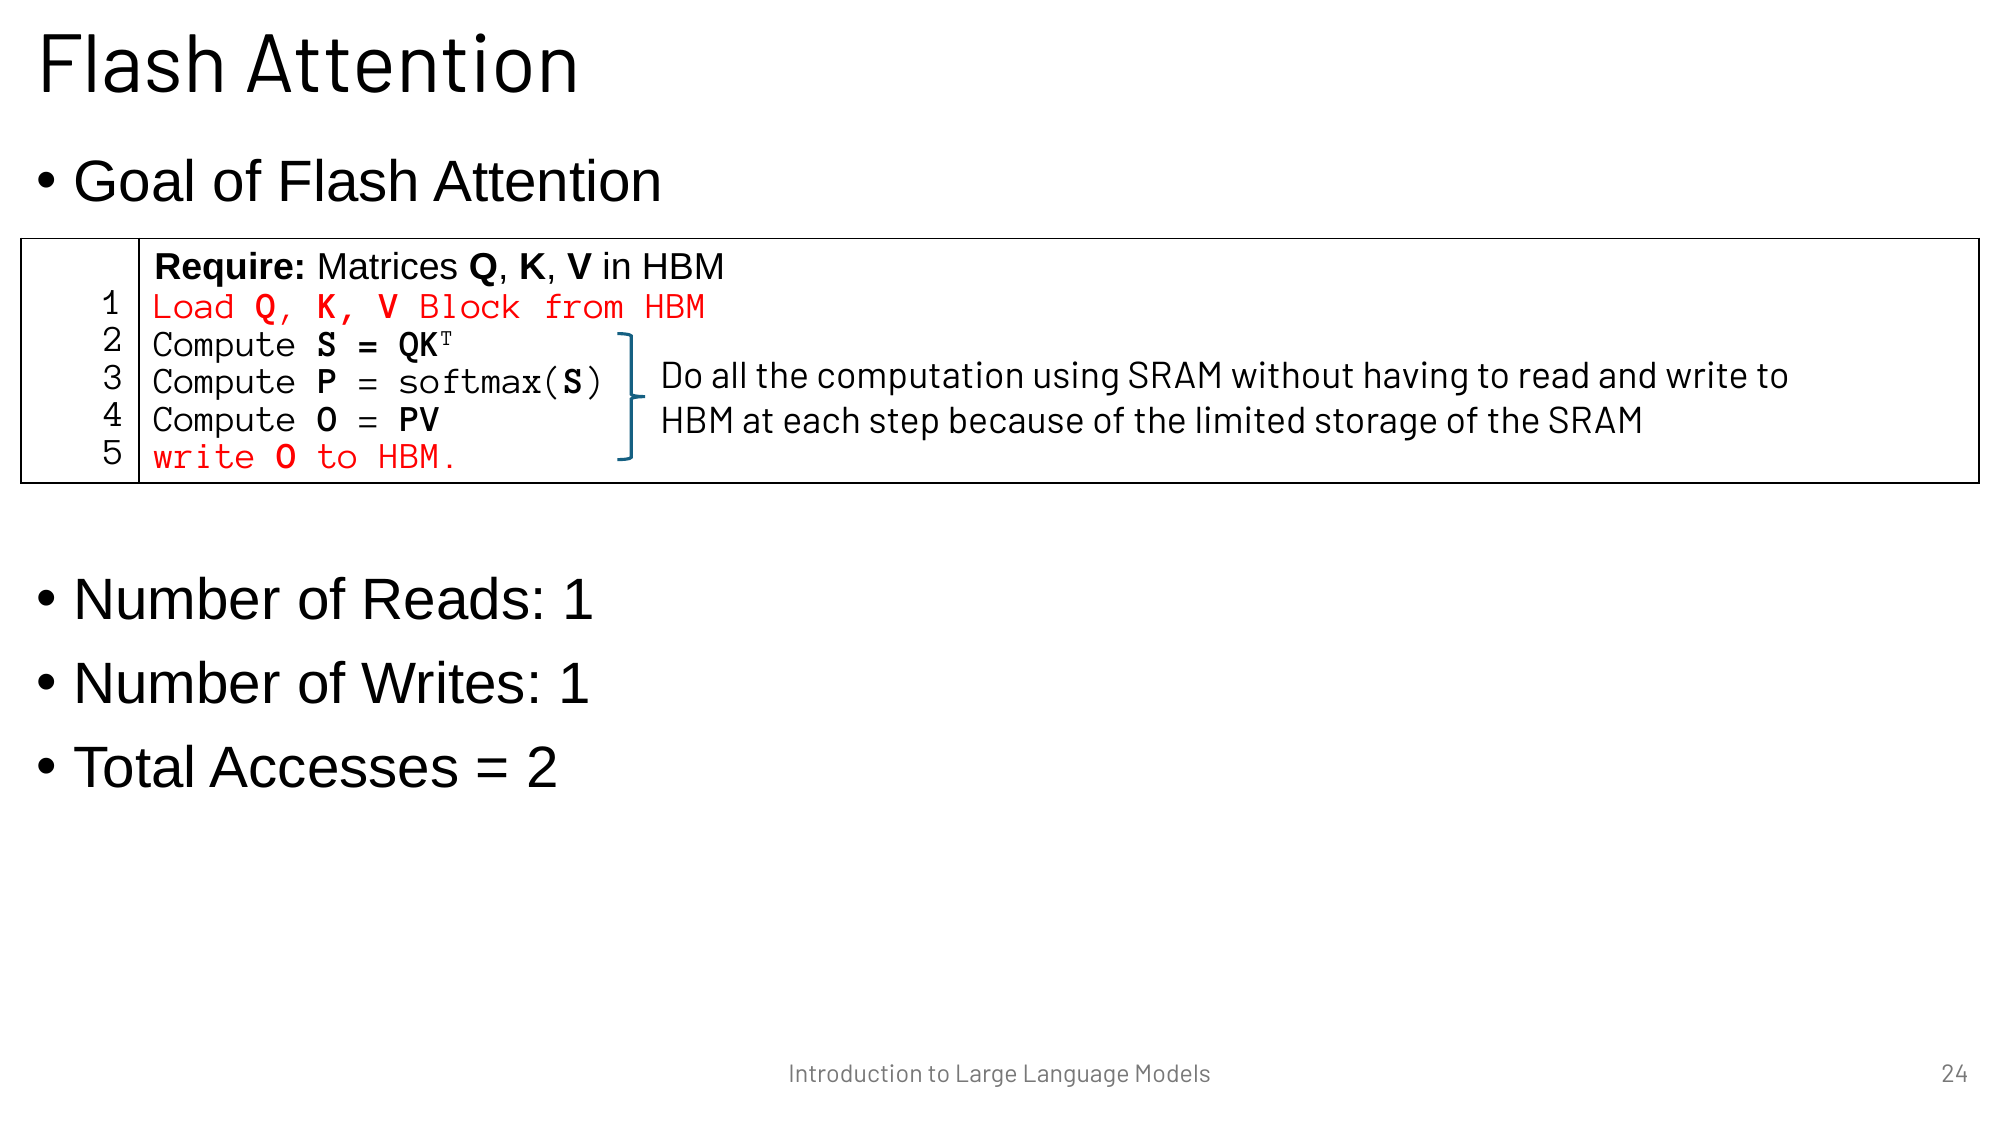

# Flash Attention
Goal of Flash Attention

Number of Reads: 1
Number of Writes: 1
Total Accesses = 2
| 1 2 3 4 5 | Require: Matrices Q, K, V in HBM Load Q, K, V Block from HBM Compute S = QKT Compute P = softmax(S) Compute O = PV write O to HBM. |
| --- | --- |

Do all the computation using SRAM without having to read and write to HBM at each step because of the limited storage of the SRAM
Introduction to Large Language Models
24